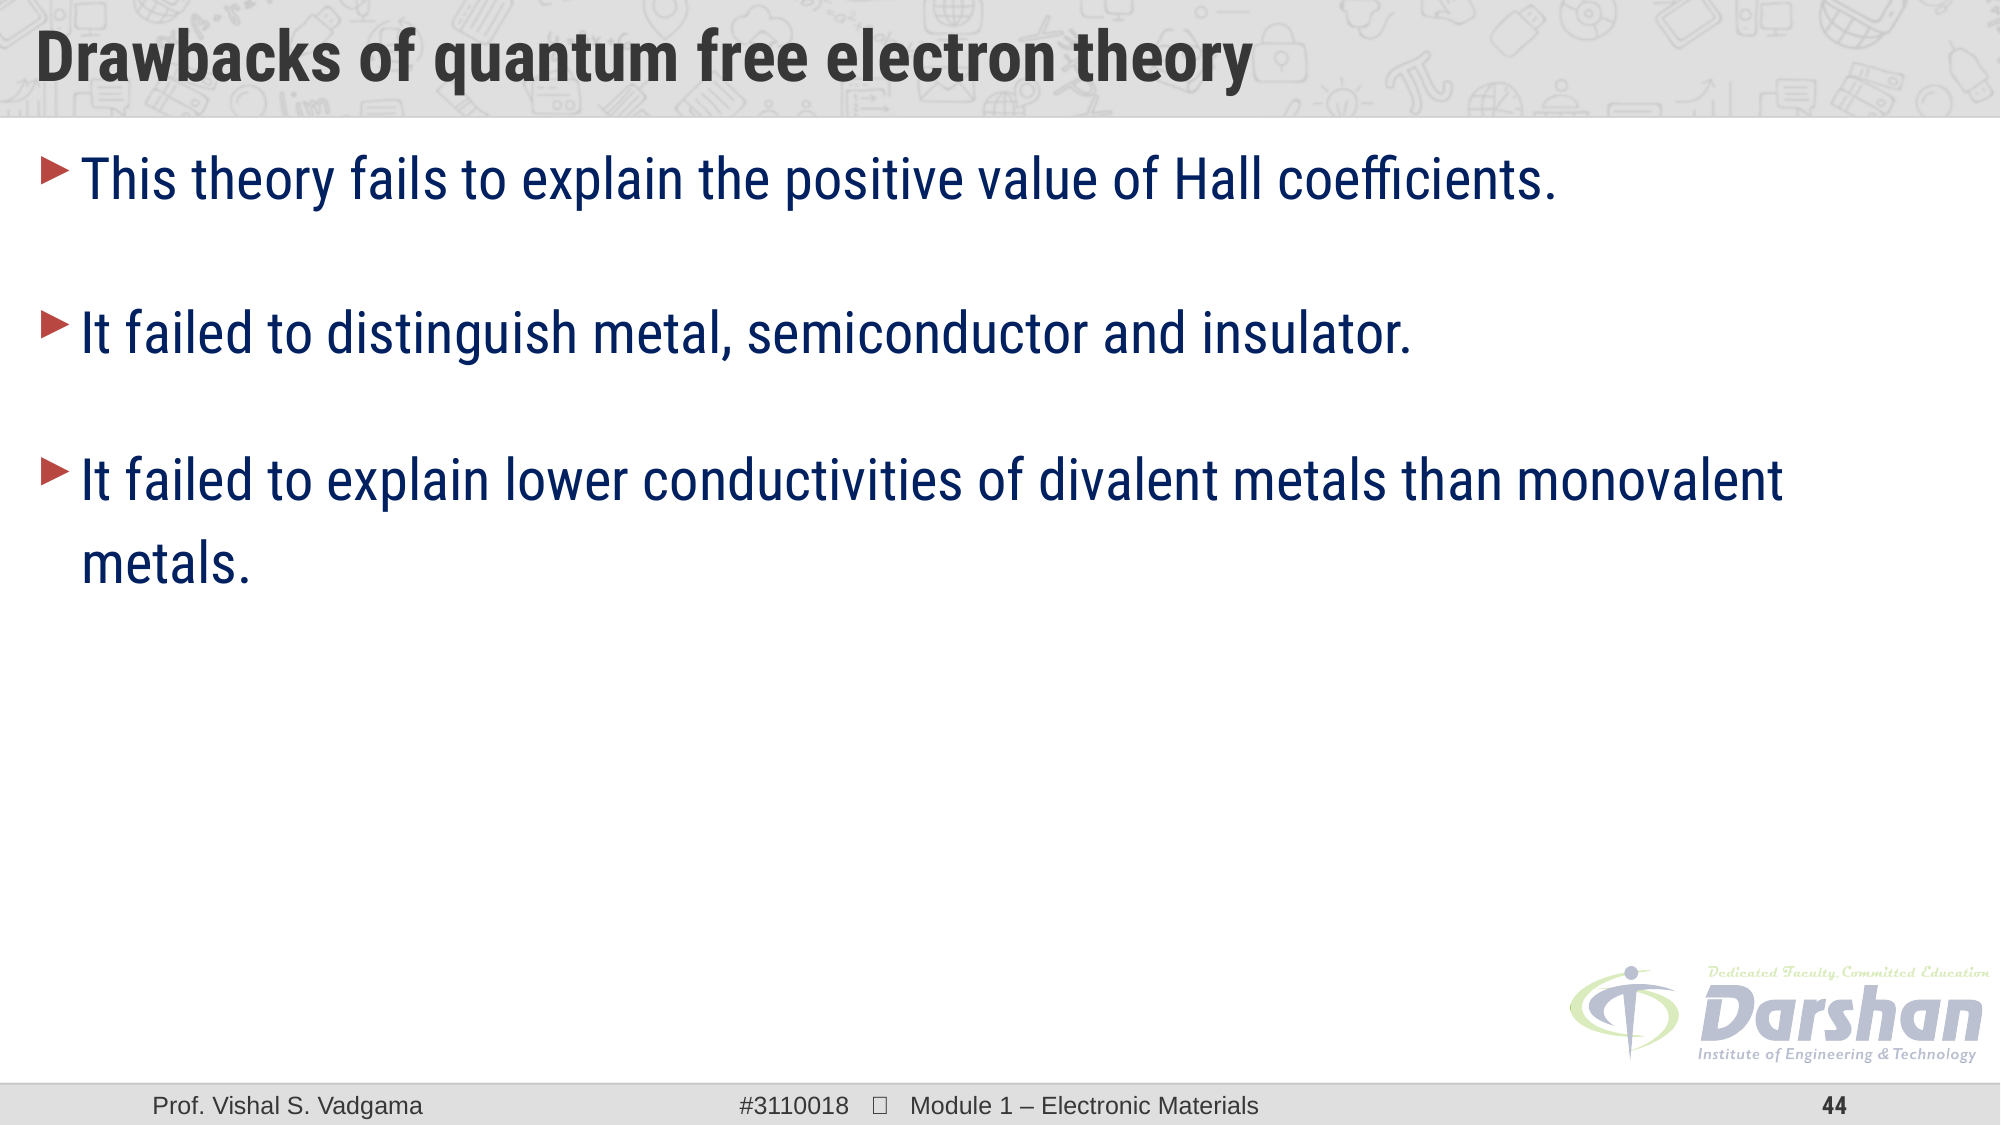

# Drawbacks of quantum free electron theory
This theory fails to explain the positive value of Hall coefficients.
It failed to distinguish metal, semiconductor and insulator.
It failed to explain lower conductivities of divalent metals than monovalent
metals.